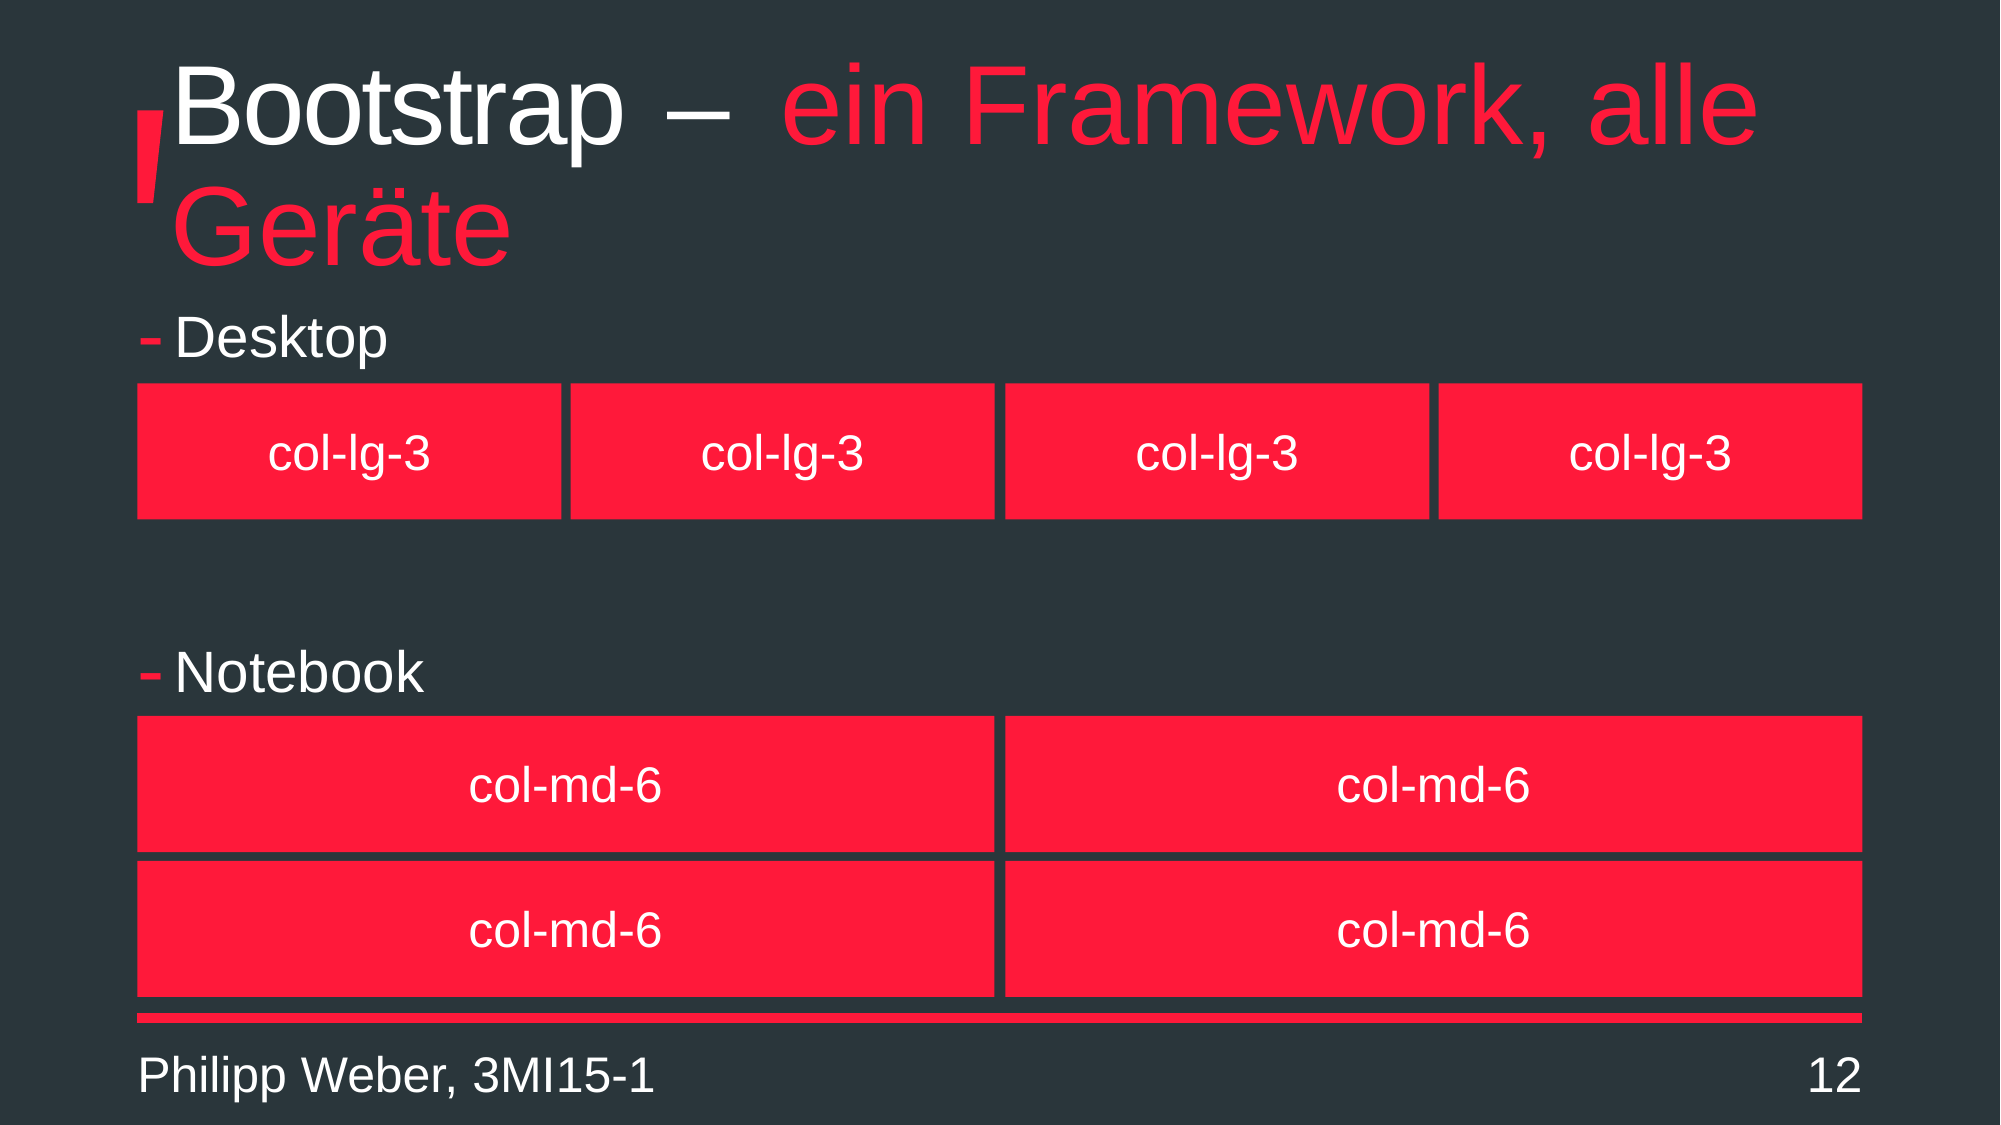

# Bootstrap – ein Framework, alle Geräte
Desktop

Notebook

col-lg-3

col-lg-3

col-lg-3

col-lg-3

col-md-6

col-md-6

col-md-6

col-md-6
Philipp Weber, 3MI15-1
12